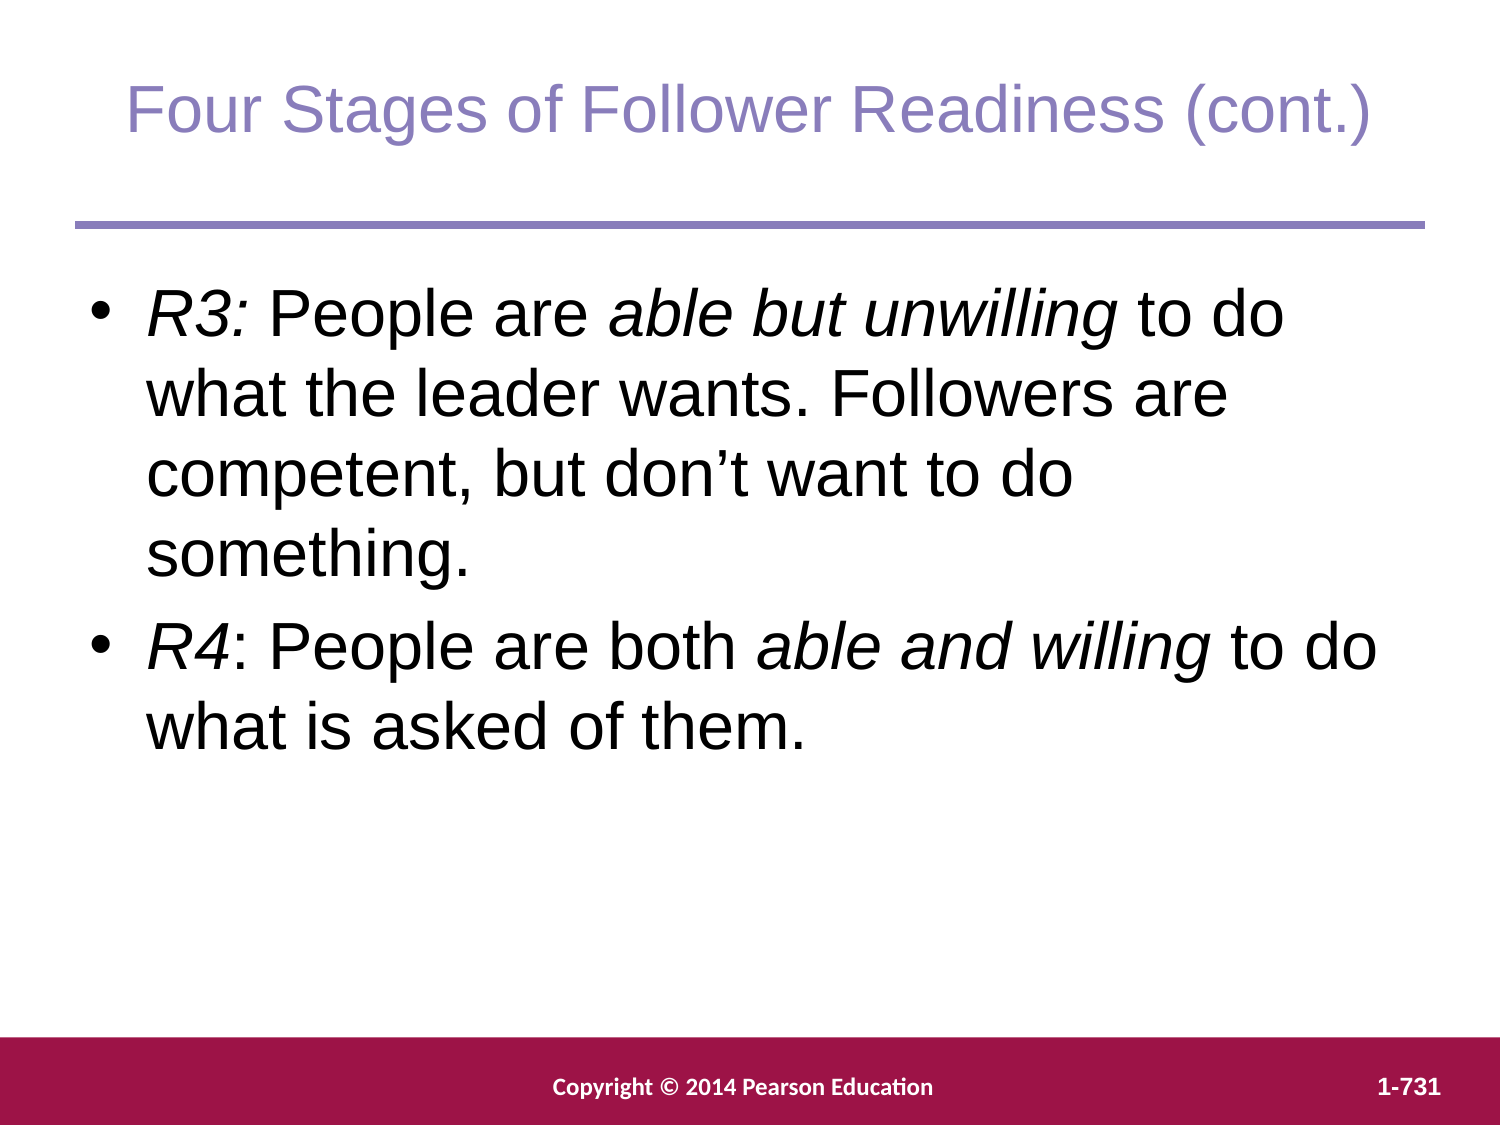

Four Stages of Follower Readiness (cont.)
R3: People are able but unwilling to do what the leader wants. Followers are competent, but don’t want to do something.
R4: People are both able and willing to do what is asked of them.